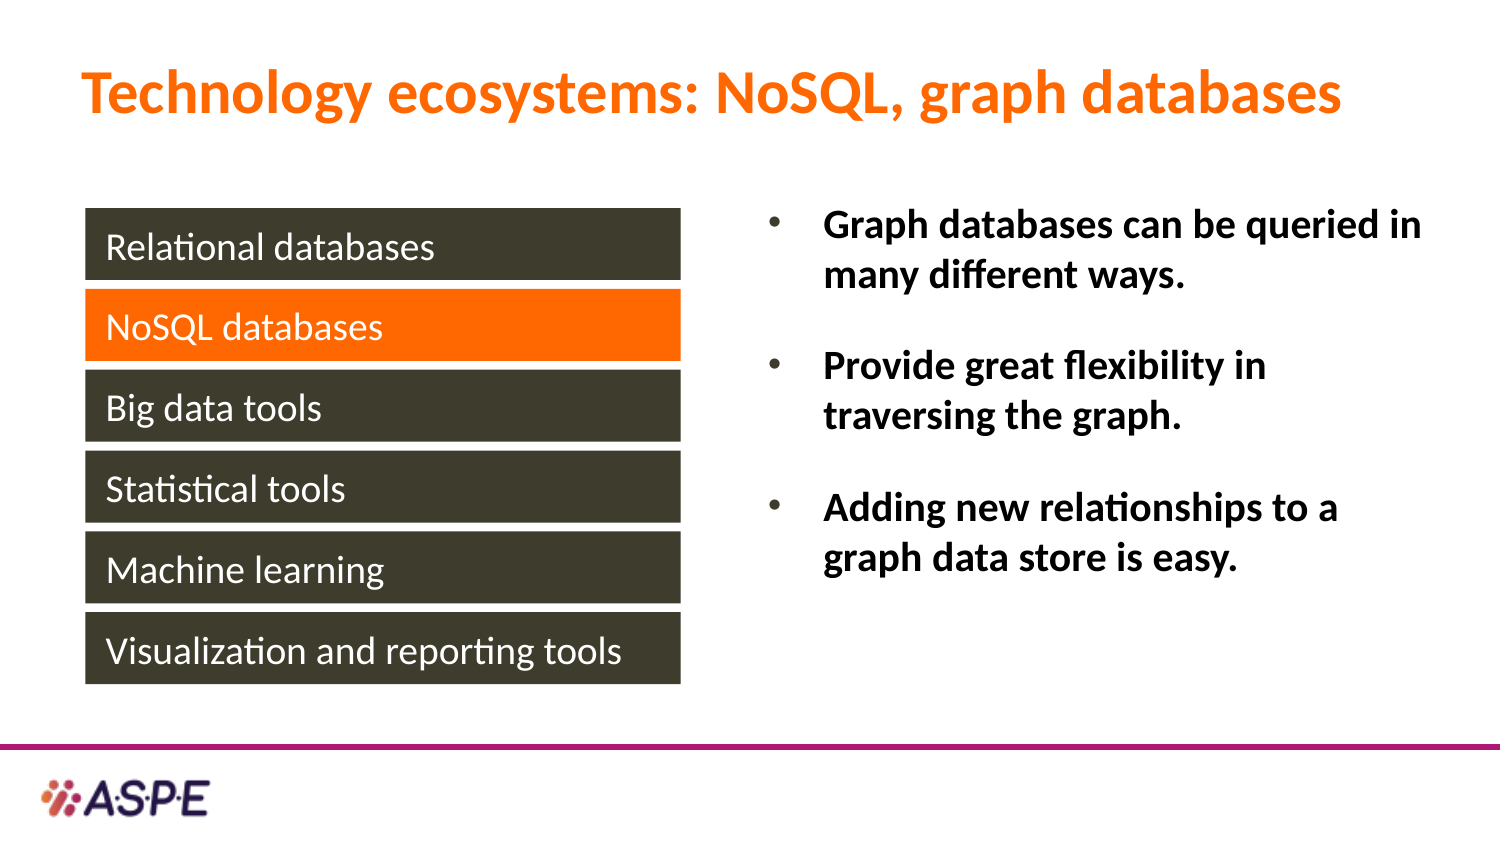

# Technology ecosystems: NoSQL, graph databases
Graph databases can be queried in many different ways.
Provide great flexibility in traversing the graph.
Adding new relationships to a graph data store is easy.
Relational databases
NoSQL databases
Big data tools
Statistical tools
Machine learning
Visualization and reporting tools